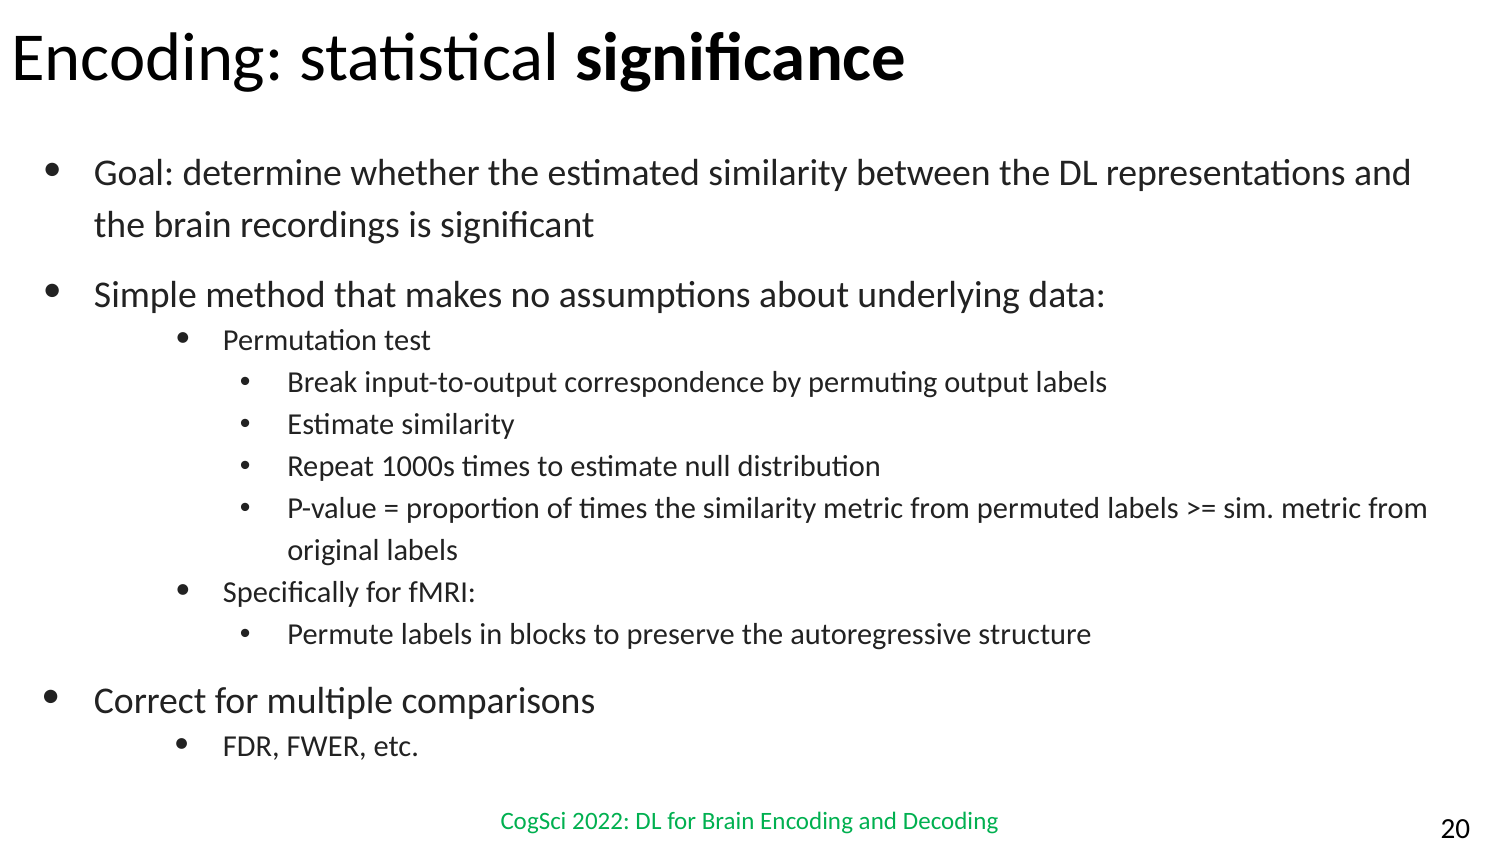

# Encoding: statistical significance
Goal: determine whether the estimated similarity between the DL representations and the brain recordings is significant
Simple method that makes no assumptions about underlying data:
Permutation test
Break input-to-output correspondence by permuting output labels
Estimate similarity
Repeat 1000s times to estimate null distribution
P-value = proportion of times the similarity metric from permuted labels >= sim. metric from original labels
Specifically for fMRI:
Permute labels in blocks to preserve the autoregressive structure
Correct for multiple comparisons
FDR, FWER, etc.
20